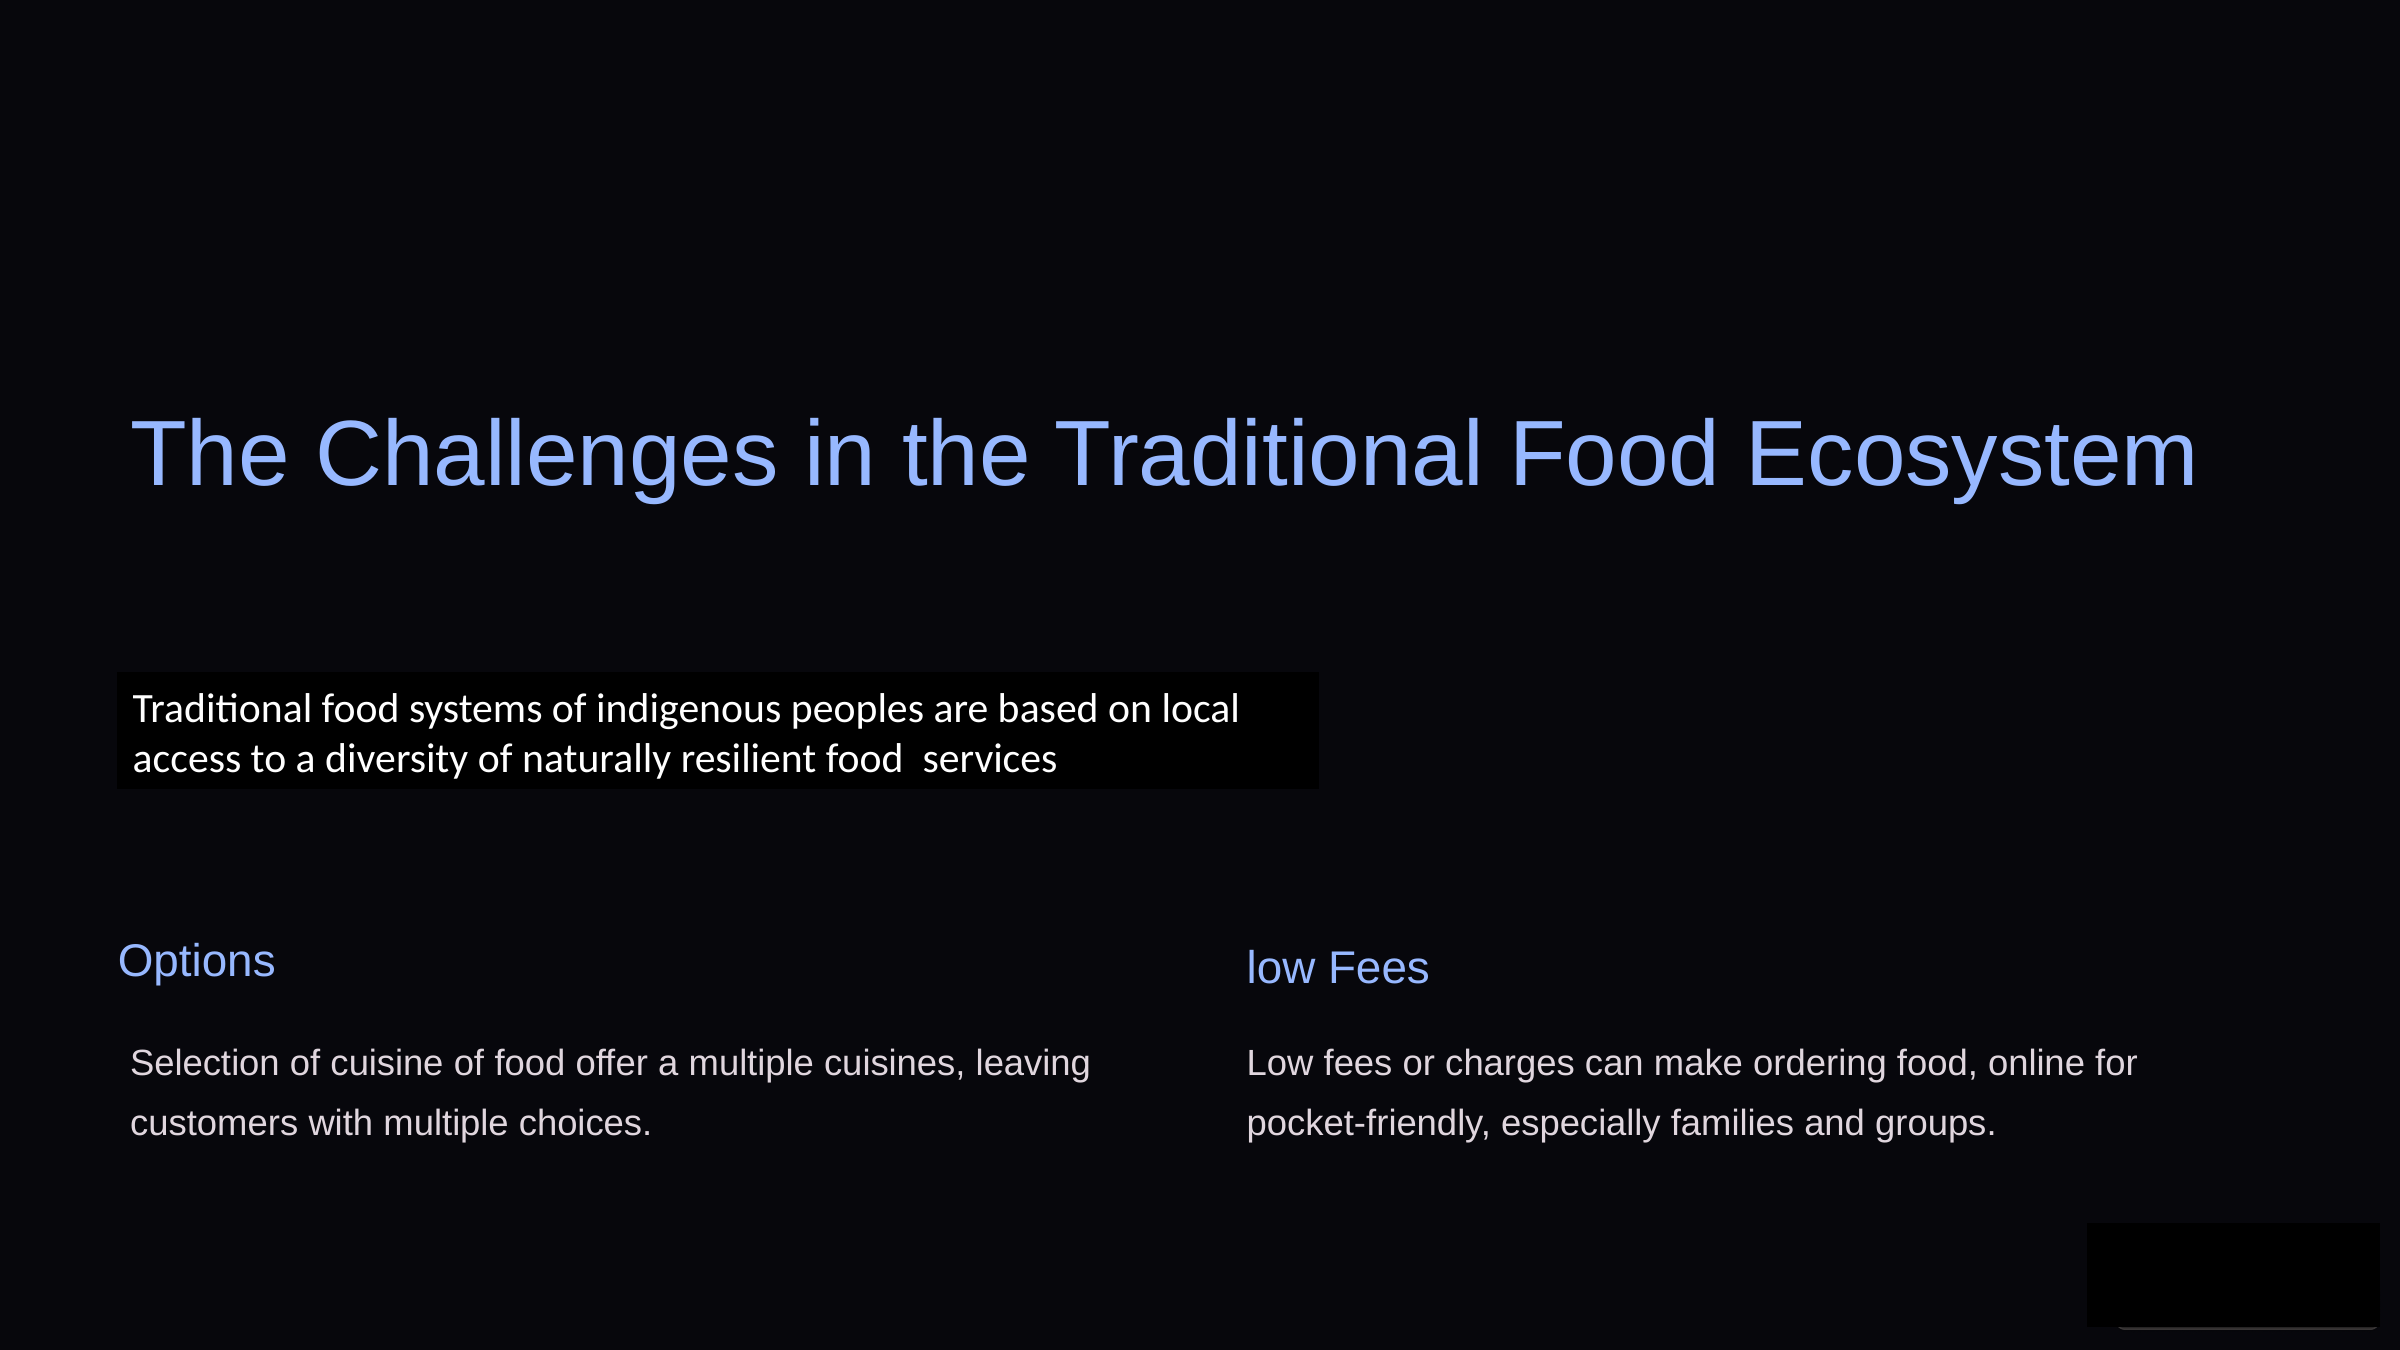

The Challenges in the Traditional Food Ecosystem
Traditional food systems of indigenous peoples are based on local access to a diversity of naturally resilient food  services
Options
low Fees
Low fees or charges can make ordering food, online for  pocket-friendly, especially families and groups.
Selection of cuisine of food offer a multiple cuisines, leaving customers with multiple choices.